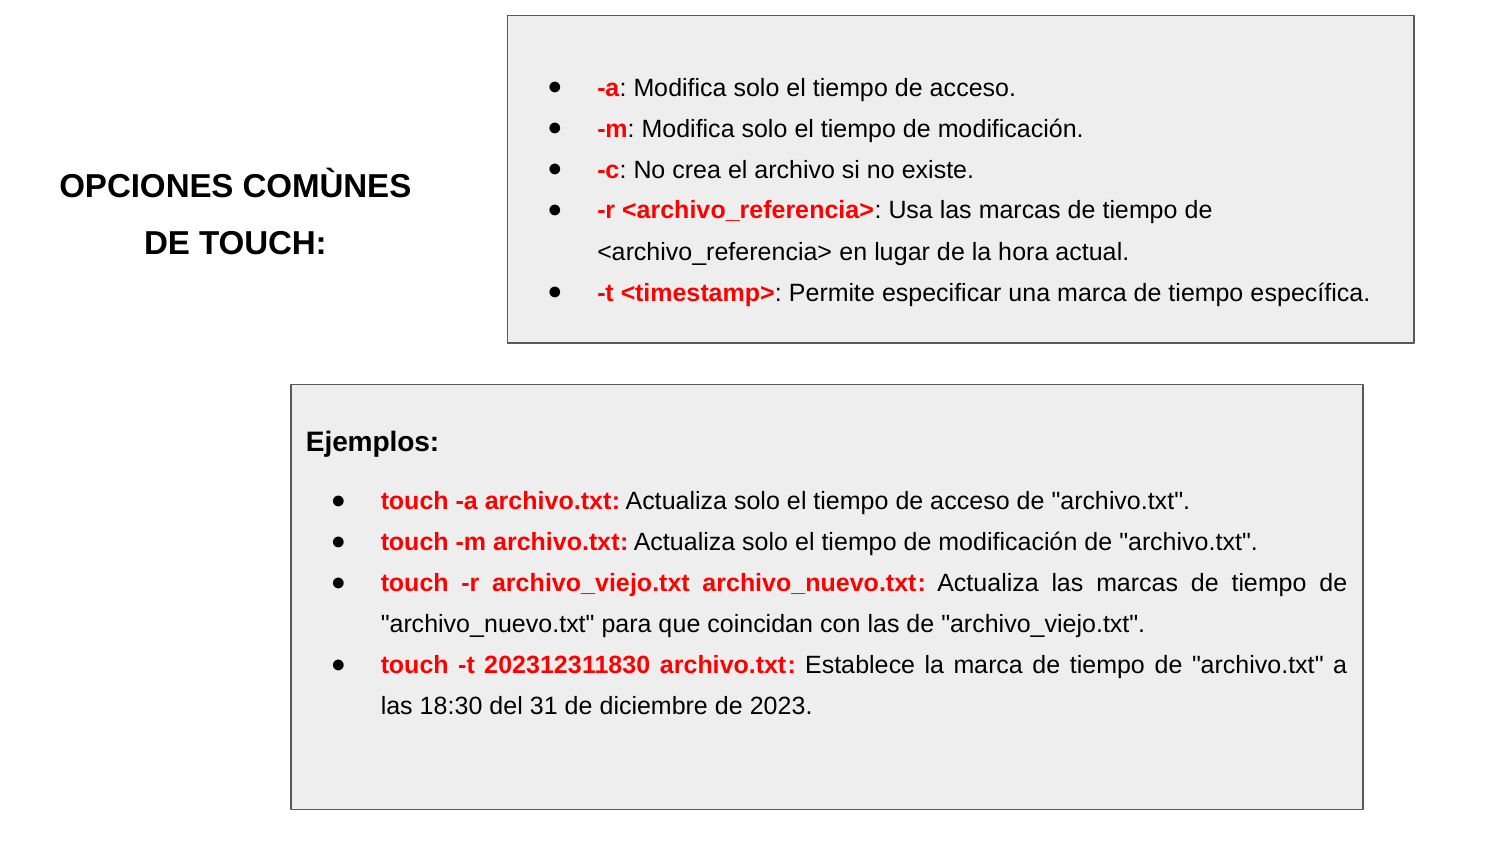

-a: Modifica solo el tiempo de acceso.
-m: Modifica solo el tiempo de modificación.
-c: No crea el archivo si no existe.
-r <archivo_referencia>: Usa las marcas de tiempo de <archivo_referencia> en lugar de la hora actual.
-t <timestamp>: Permite especificar una marca de tiempo específica.

# OPCIONES COMÙNES DE TOUCH:
Ejemplos:
touch -a archivo.txt: Actualiza solo el tiempo de acceso de "archivo.txt".
touch -m archivo.txt: Actualiza solo el tiempo de modificación de "archivo.txt".
touch -r archivo_viejo.txt archivo_nuevo.txt: Actualiza las marcas de tiempo de "archivo_nuevo.txt" para que coincidan con las de "archivo_viejo.txt".
touch -t 202312311830 archivo.txt: Establece la marca de tiempo de "archivo.txt" a las 18:30 del 31 de diciembre de 2023.